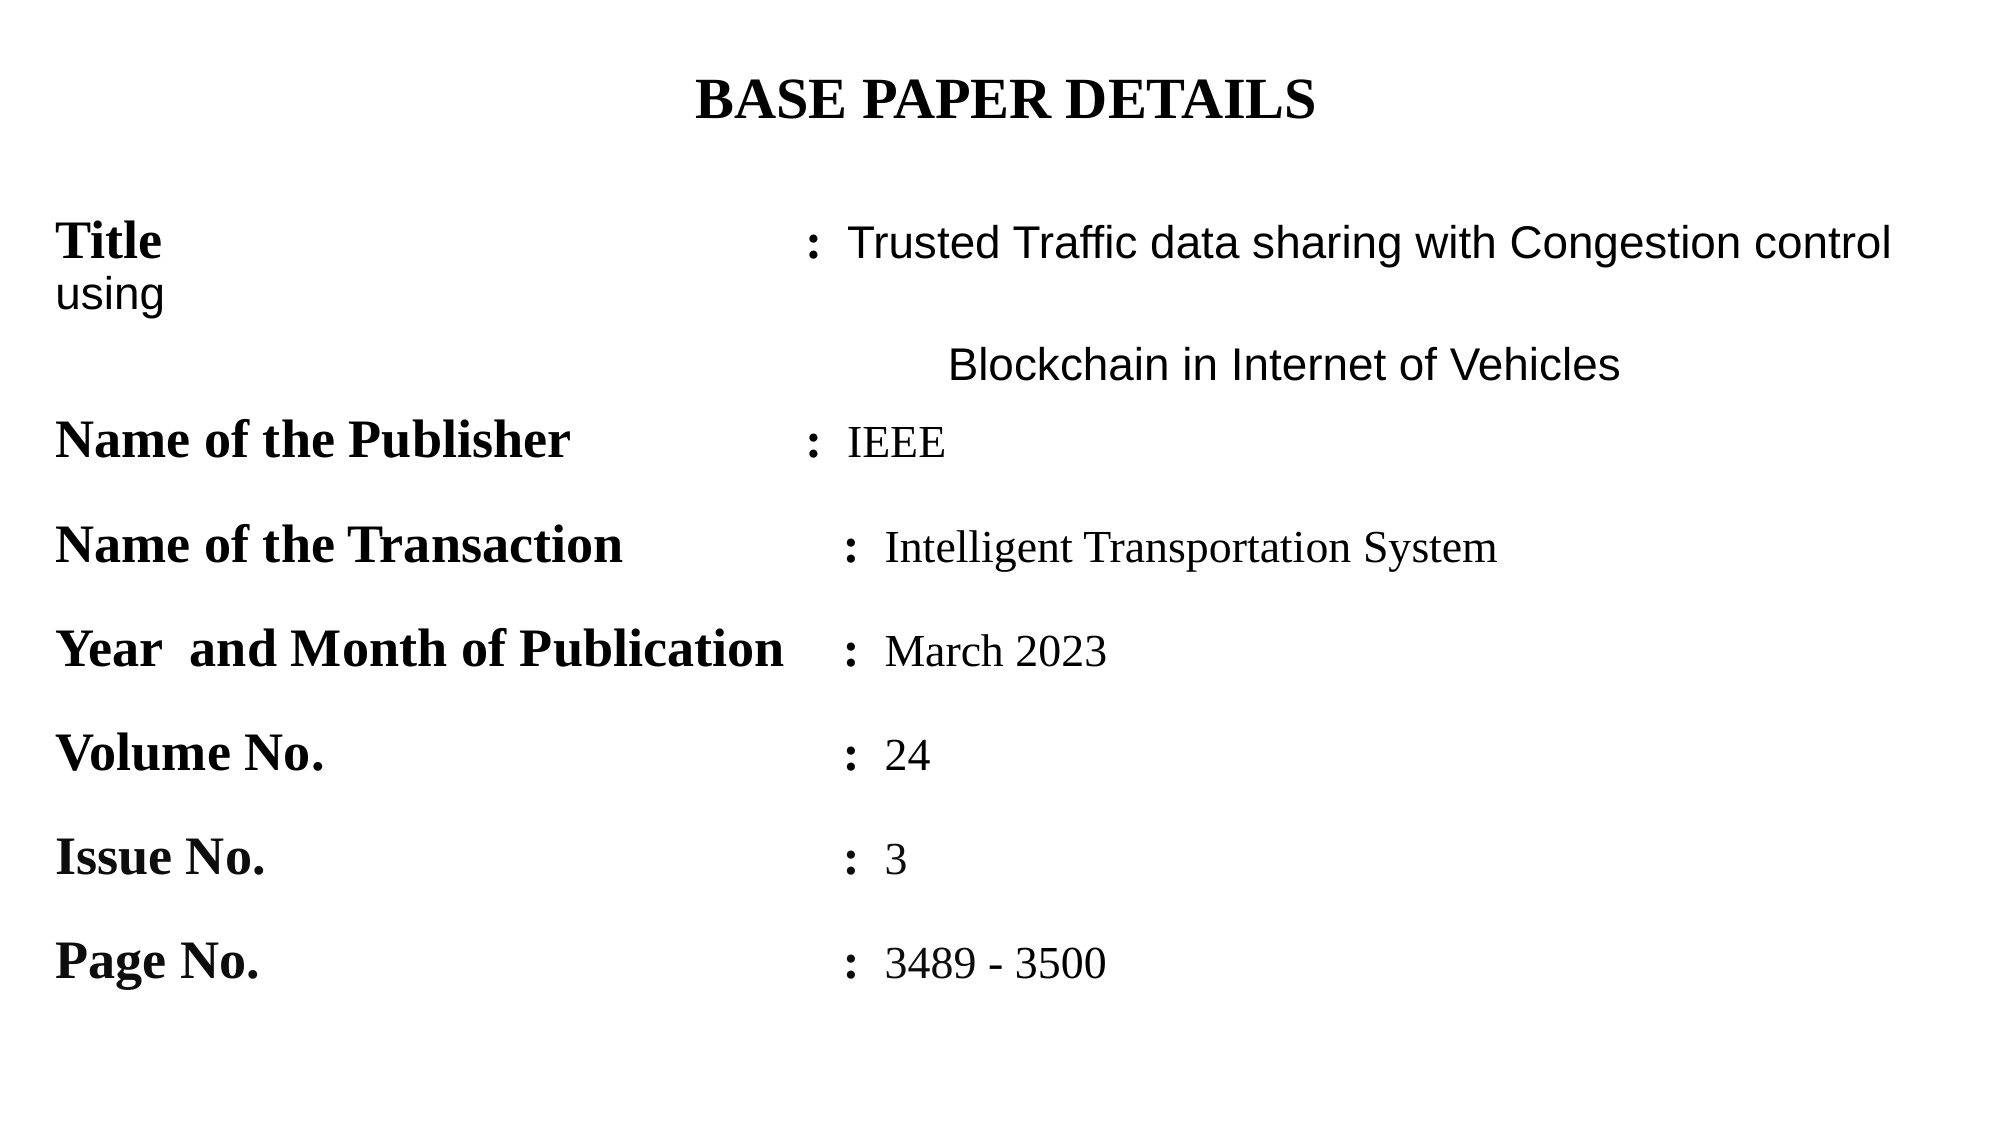

# BASE PAPER DETAILS
Title 					:  Trusted Traffic data sharing with Congestion control using
                                                                      Blockchain in Internet of Vehicles
Name of the Publisher 		:  IEEE
Name of the Transaction 		:  Intelligent Transportation System
Year  and Month of Publication 	:  March 2023
Volume No. 				:  24
Issue No. 				:  3
Page No. 				:  3489 - 3500